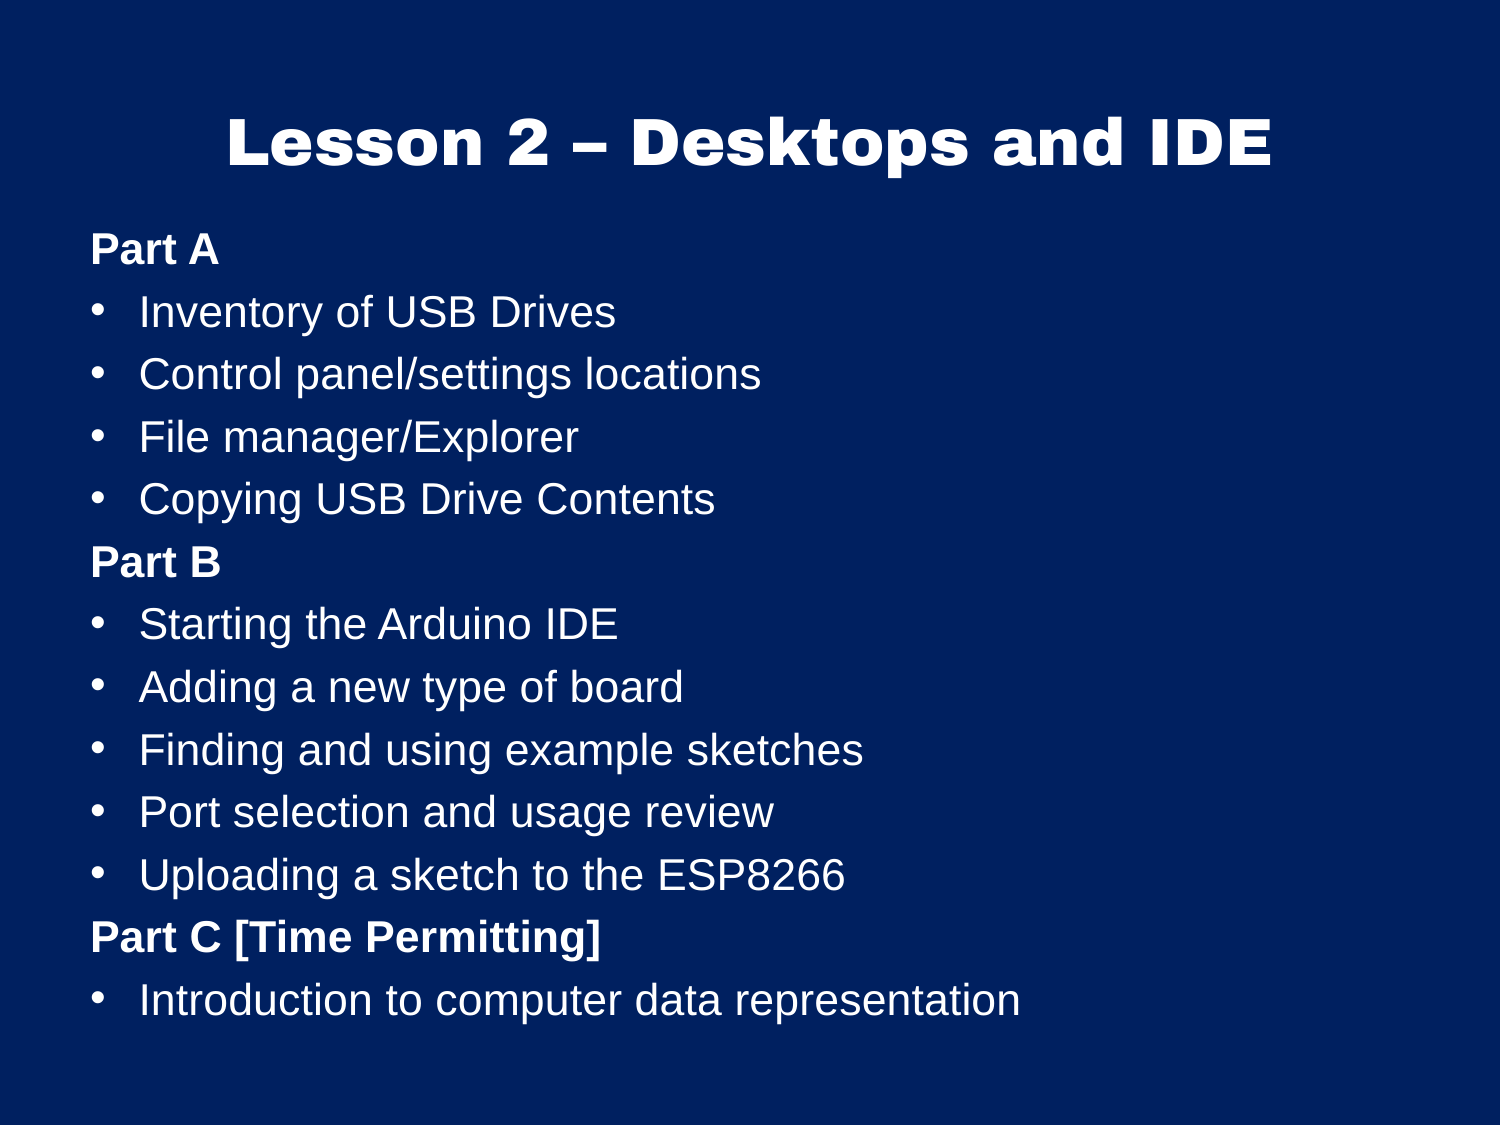

# Lesson 2 – Desktops and IDE
Part A
Inventory of USB Drives
Control panel/settings locations
File manager/Explorer
Copying USB Drive Contents
Part B
Starting the Arduino IDE
Adding a new type of board
Finding and using example sketches
Port selection and usage review
Uploading a sketch to the ESP8266
Part C [Time Permitting]
Introduction to computer data representation